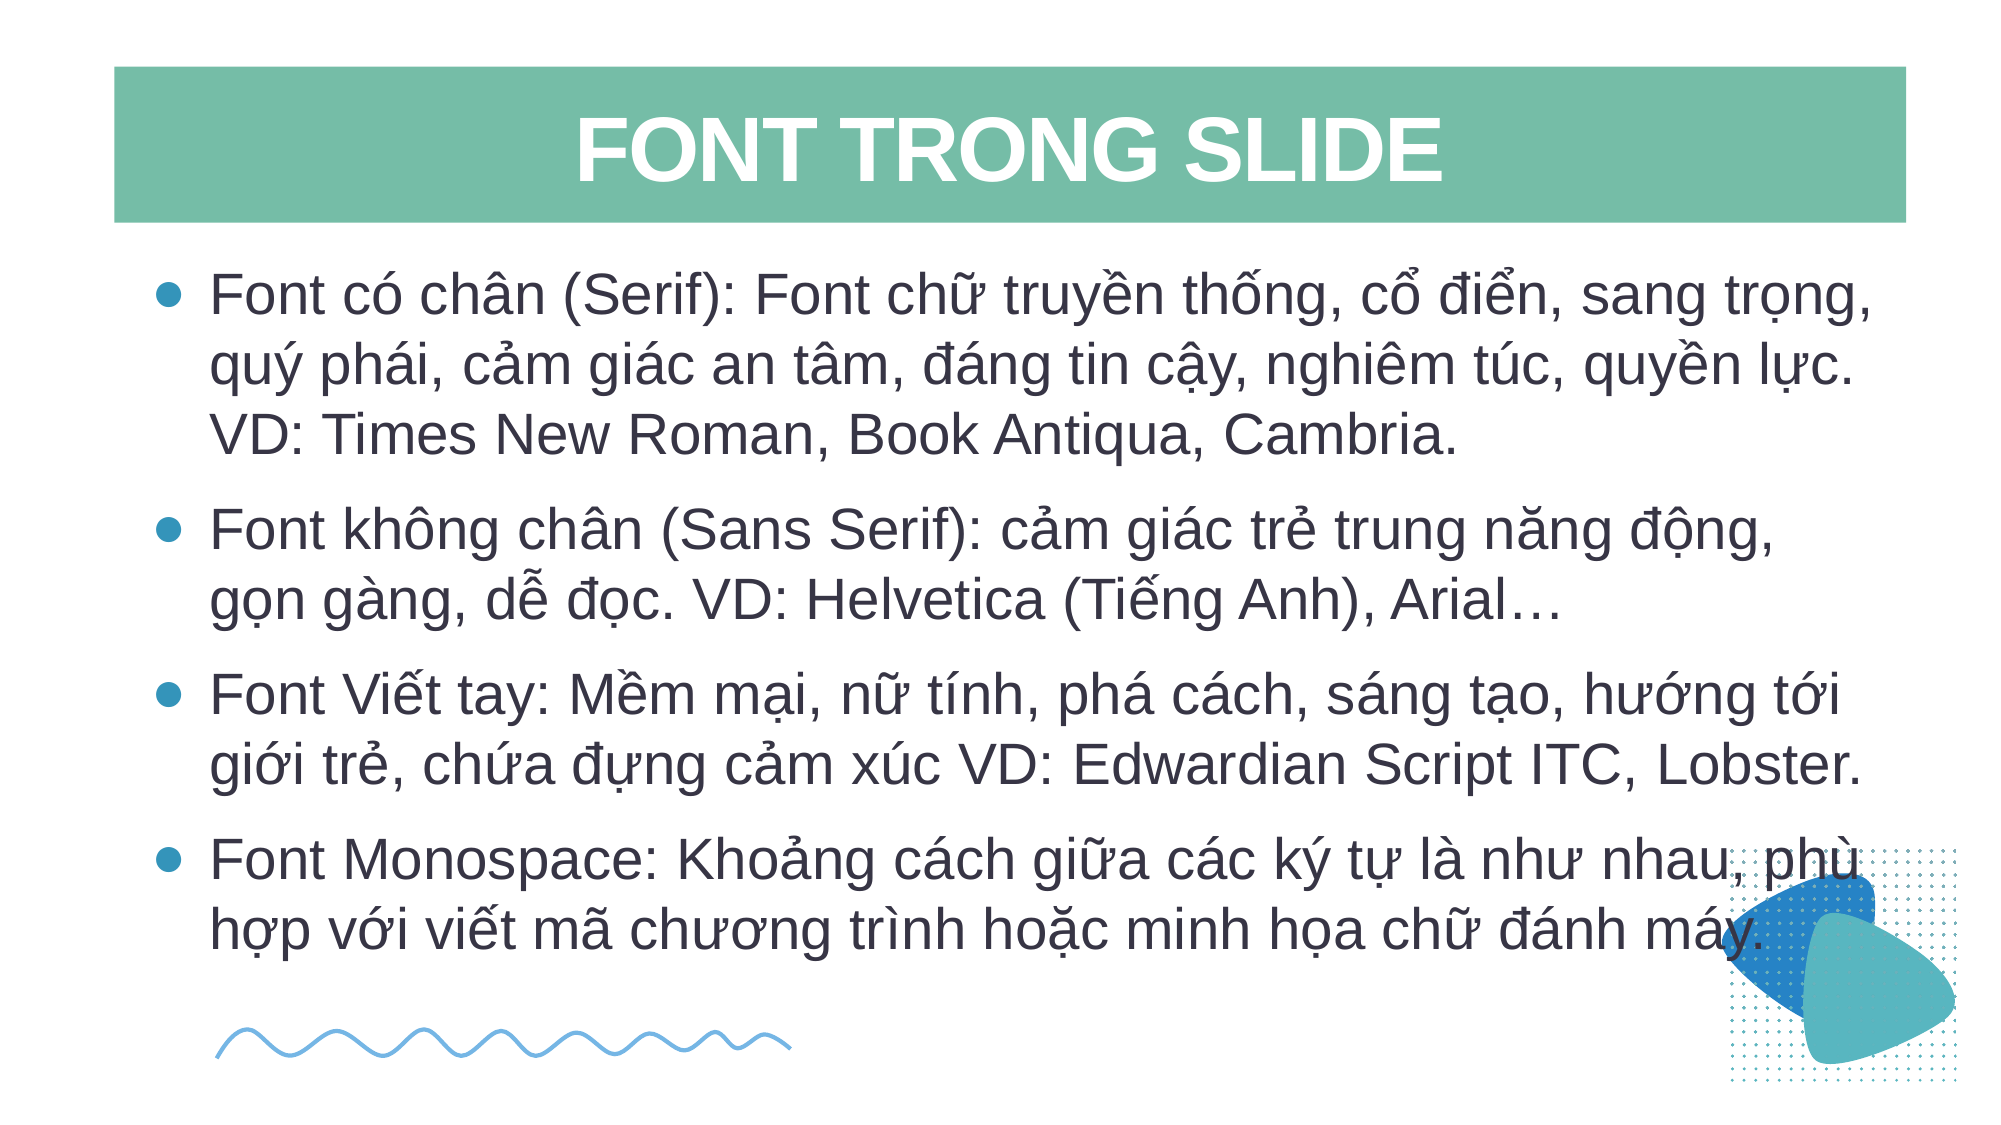

# FONT TRONG SLIDE
Font có chân (Serif): Font chữ truyền thống, cổ điển, sang trọng, quý phái, cảm giác an tâm, đáng tin cậy, nghiêm túc, quyền lực. VD: Times New Roman, Book Antiqua, Cambria.
Font không chân (Sans Serif): cảm giác trẻ trung năng động, gọn gàng, dễ đọc. VD: Helvetica (Tiếng Anh), Arial…
Font Viết tay: Mềm mại, nữ tính, phá cách, sáng tạo, hướng tới giới trẻ, chứa đựng cảm xúc VD: Edwardian Script ITC, Lobster.
Font Monospace: Khoảng cách giữa các ký tự là như nhau, phù hợp với viết mã chương trình hoặc minh họa chữ đánh máy.